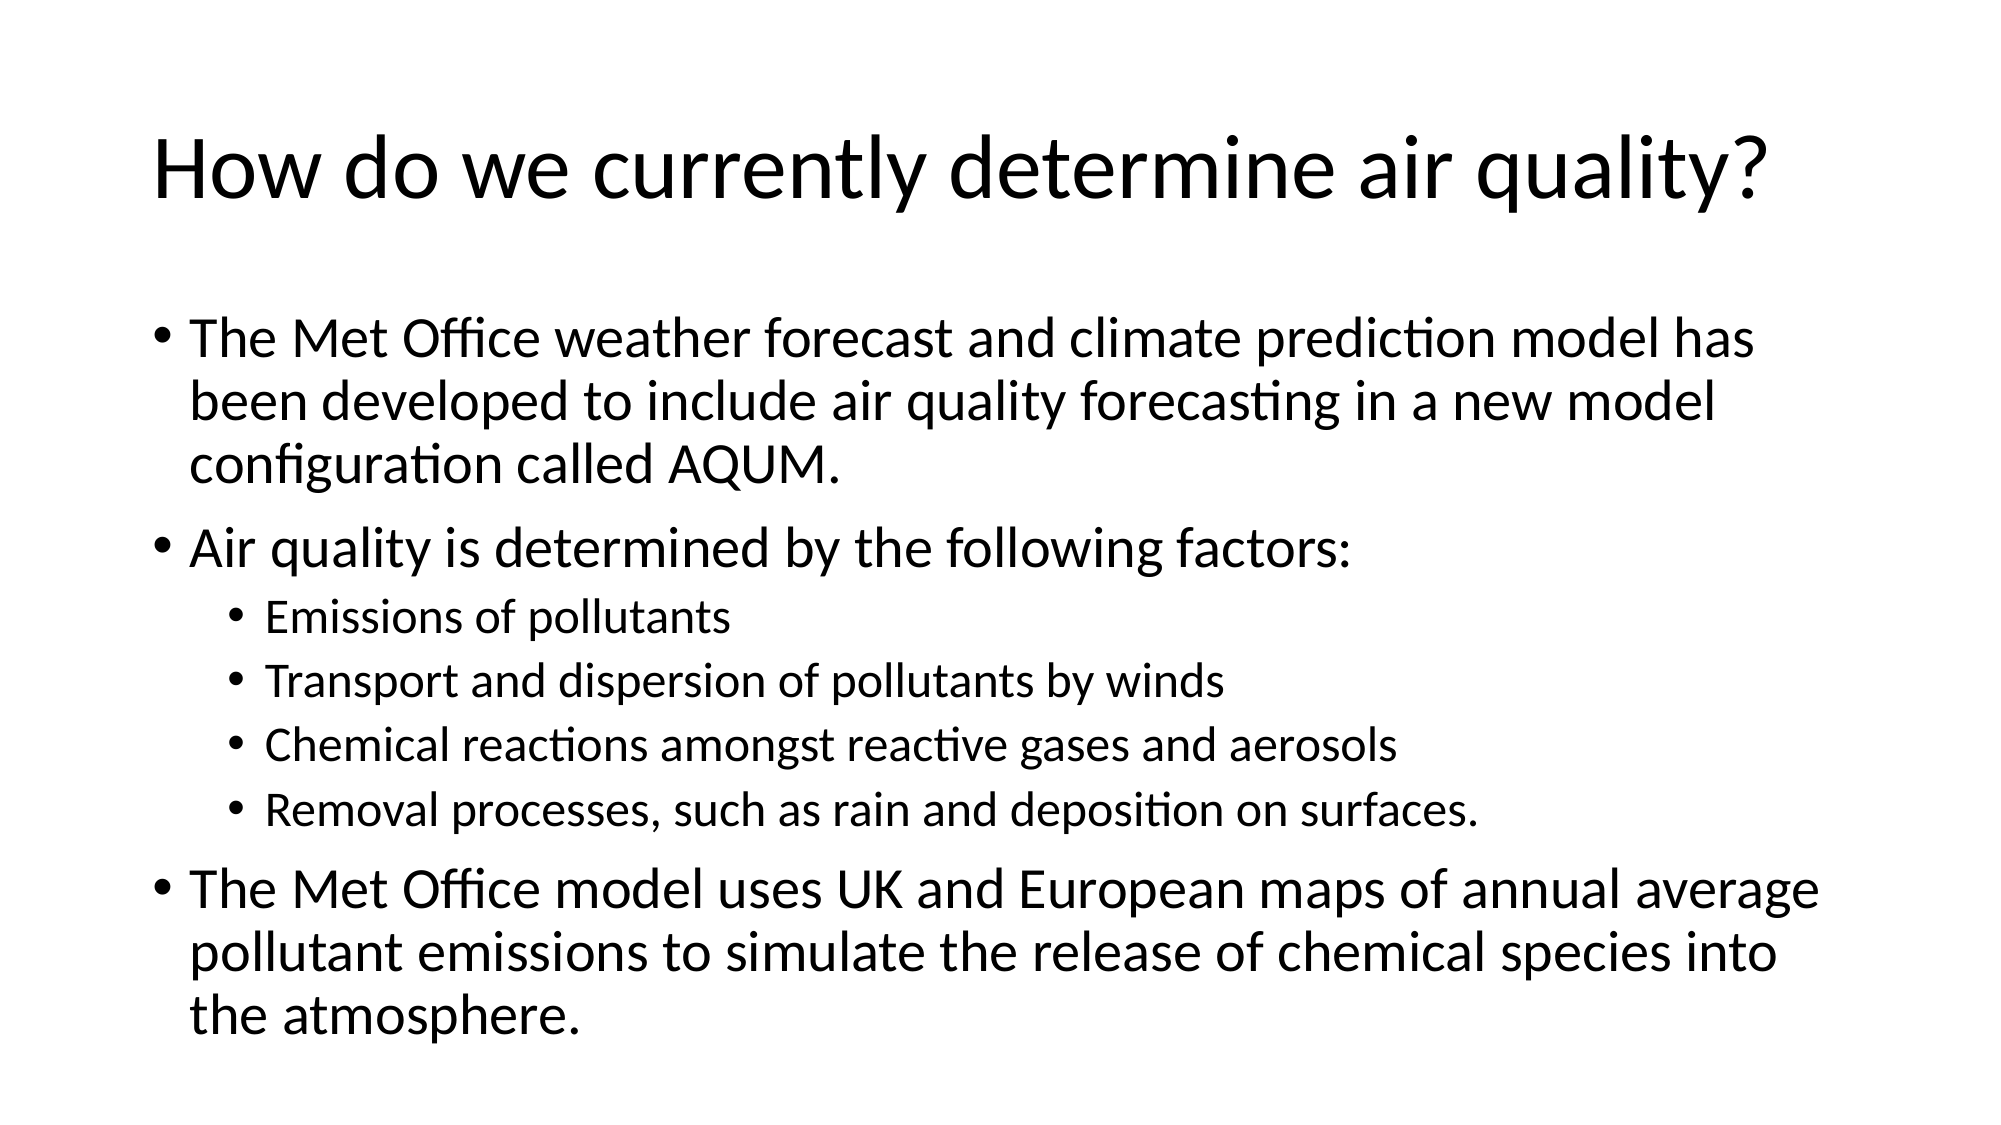

# How do we currently determine air quality?
The Met Office weather forecast and climate prediction model has been developed to include air quality forecasting in a new model configuration called AQUM.
Air quality is determined by the following factors:
Emissions of pollutants
Transport and dispersion of pollutants by winds
Chemical reactions amongst reactive gases and aerosols
Removal processes, such as rain and deposition on surfaces.
The Met Office model uses UK and European maps of annual average pollutant emissions to simulate the release of chemical species into the atmosphere.